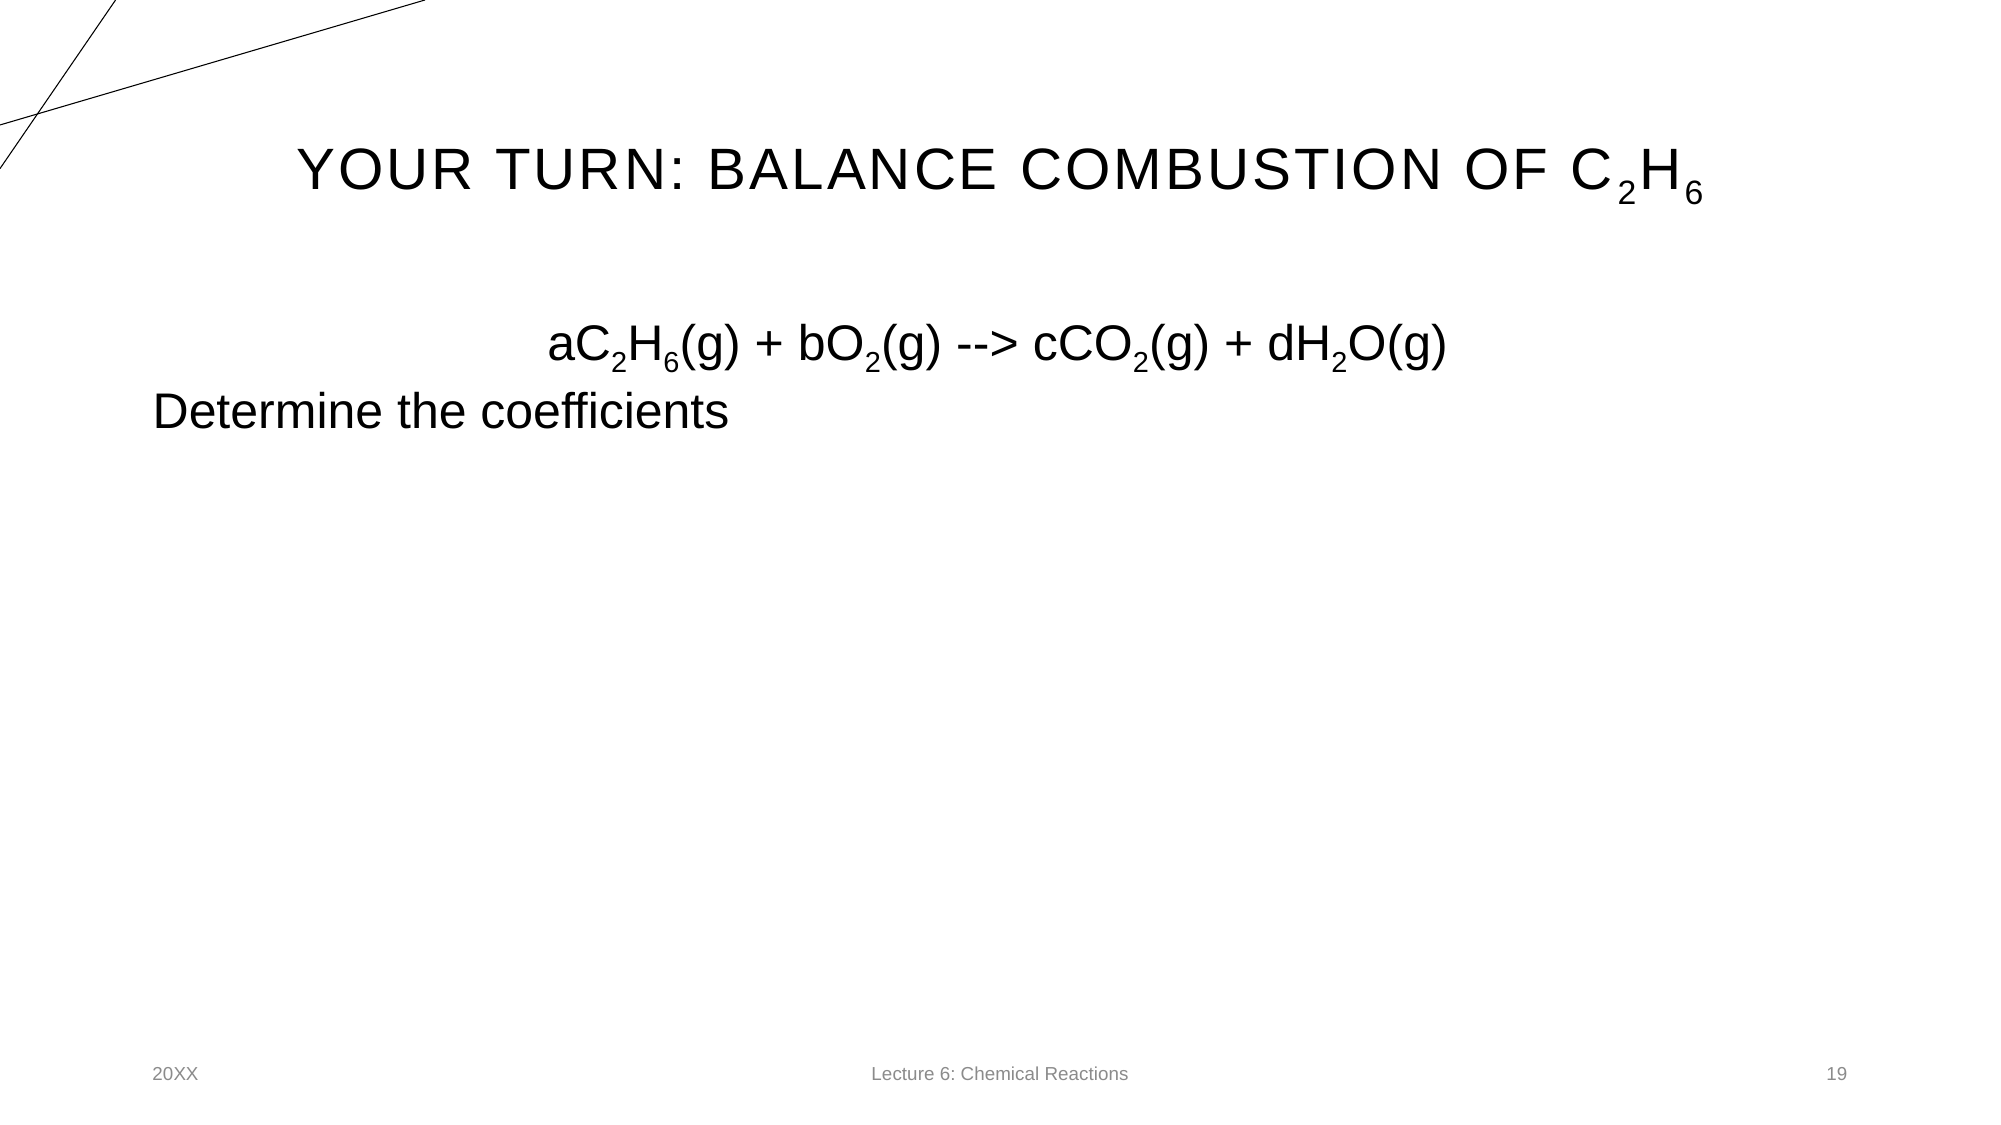

# Your Turn: balance combustion of C2h6
aC2H6(g) + bO2(g) --> cCO2(g) + dH2O(g)
Determine the coefficients
20XX
Lecture 6: Chemical Reactions​
19